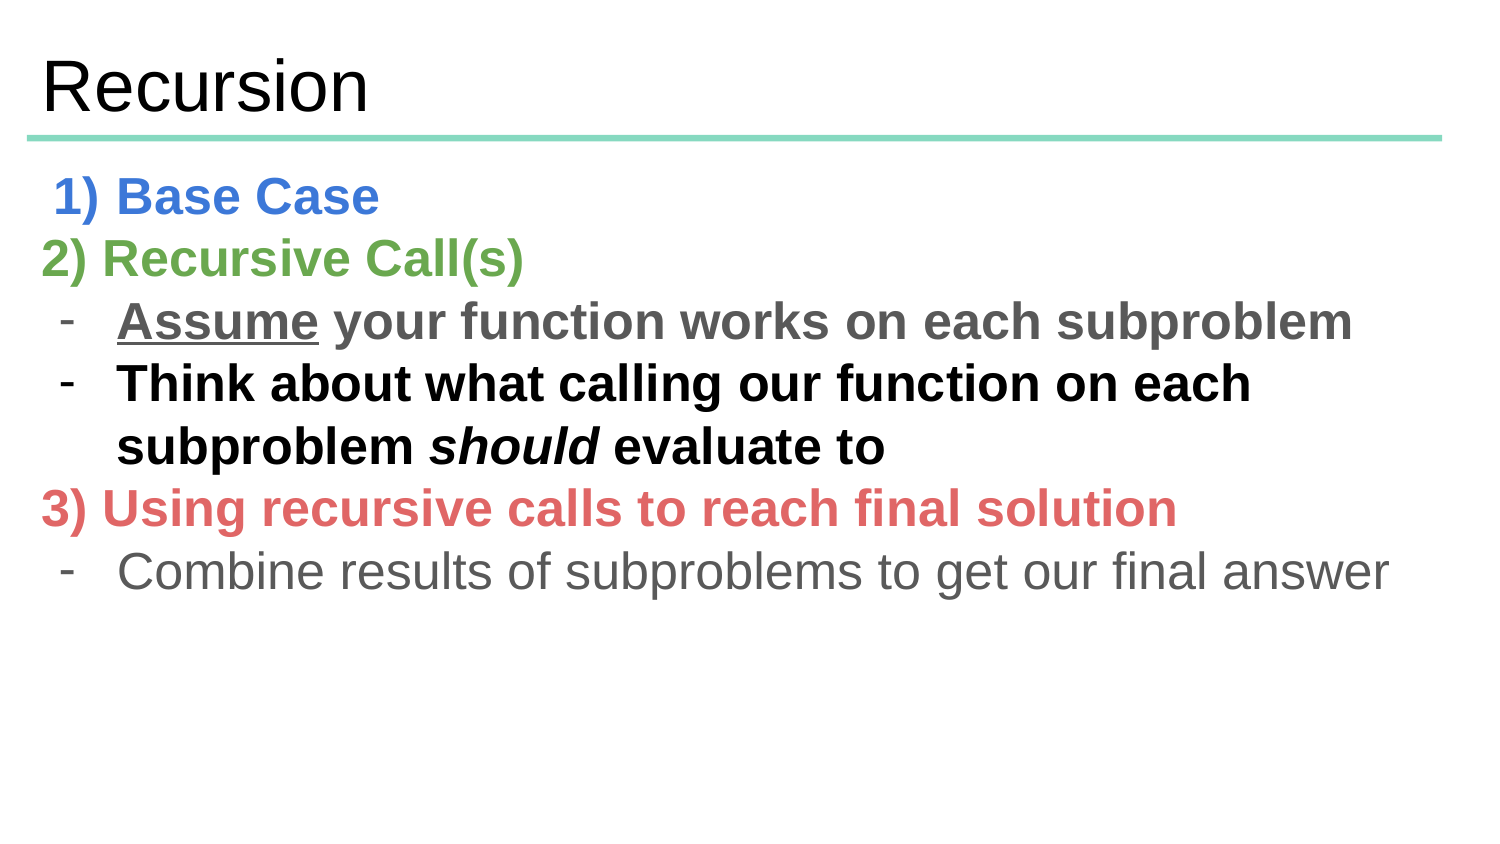

# Recursion
Base Case
2) Recursive Call(s)
Assume your function works on each subproblem
Think about what calling our function on each subproblem should evaluate to
3) Using recursive calls to reach final solution
Combine results of subproblems to get our final answer